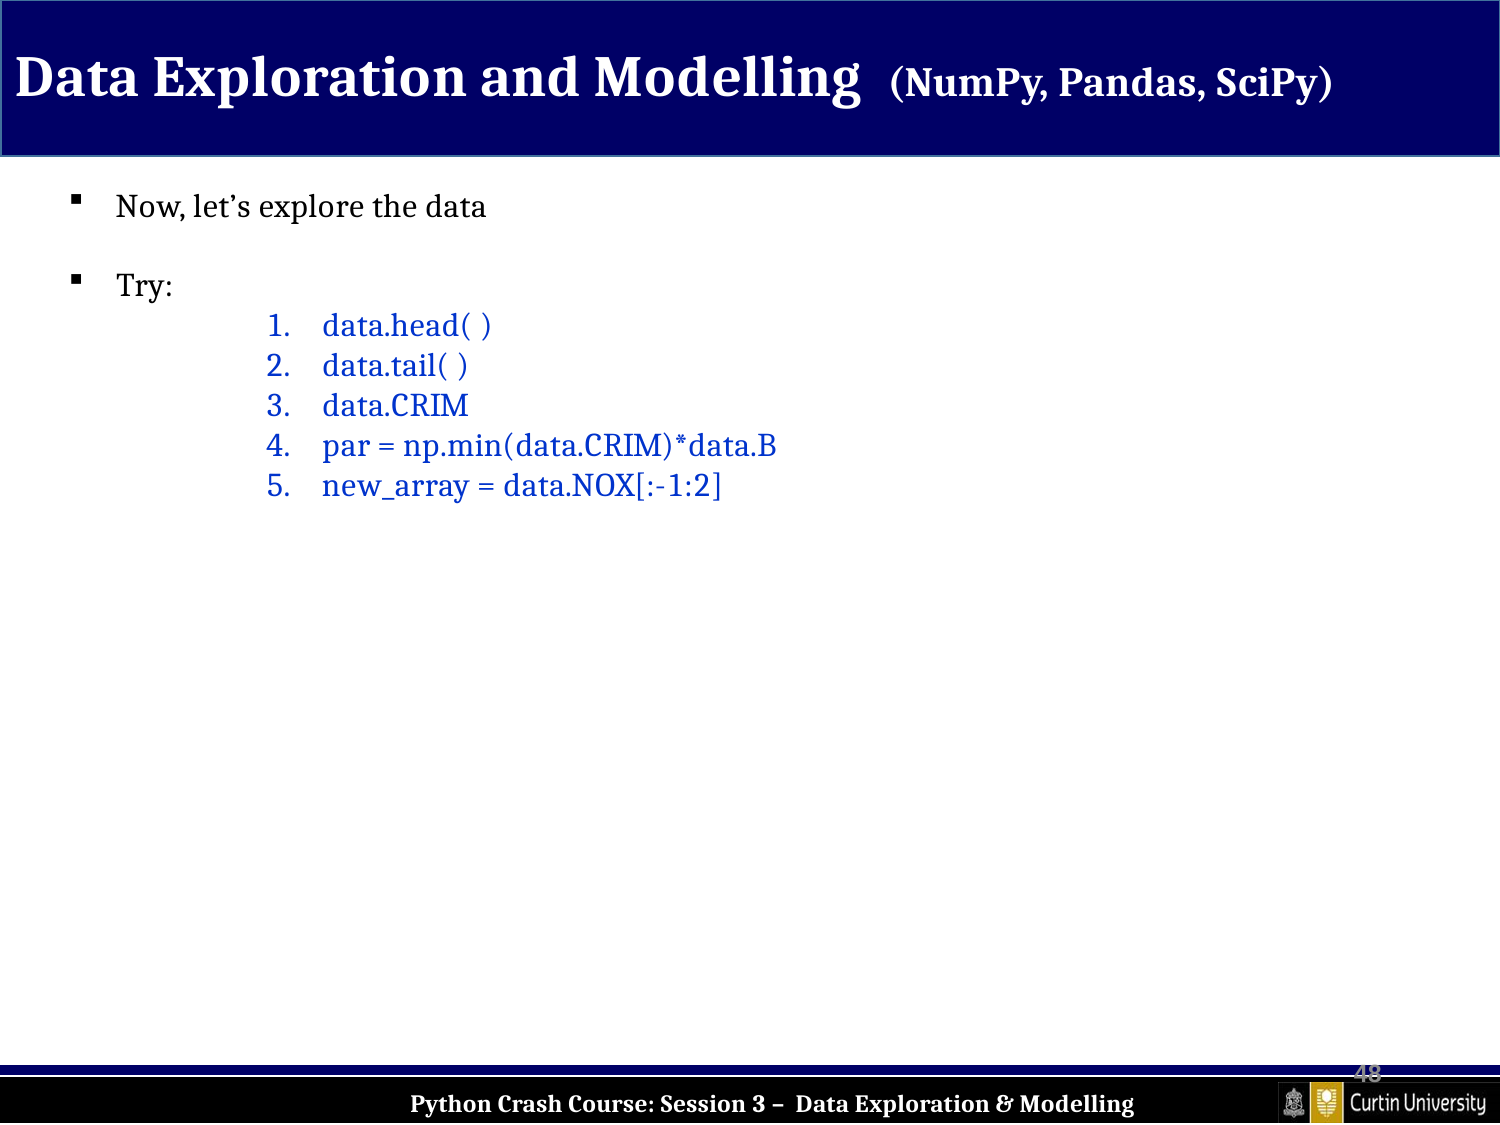

Data Exploration and Modelling  (NumPy, Pandas, SciPy)
Now, let’s explore the data

Try:
data.head( )
data.tail( )
data.CRIM
par = np.min(data.CRIM)*data.B
new_array = data.NOX[:-1:2]
48
Python Crash Course: Session 3 –  Data Exploration & Modelling